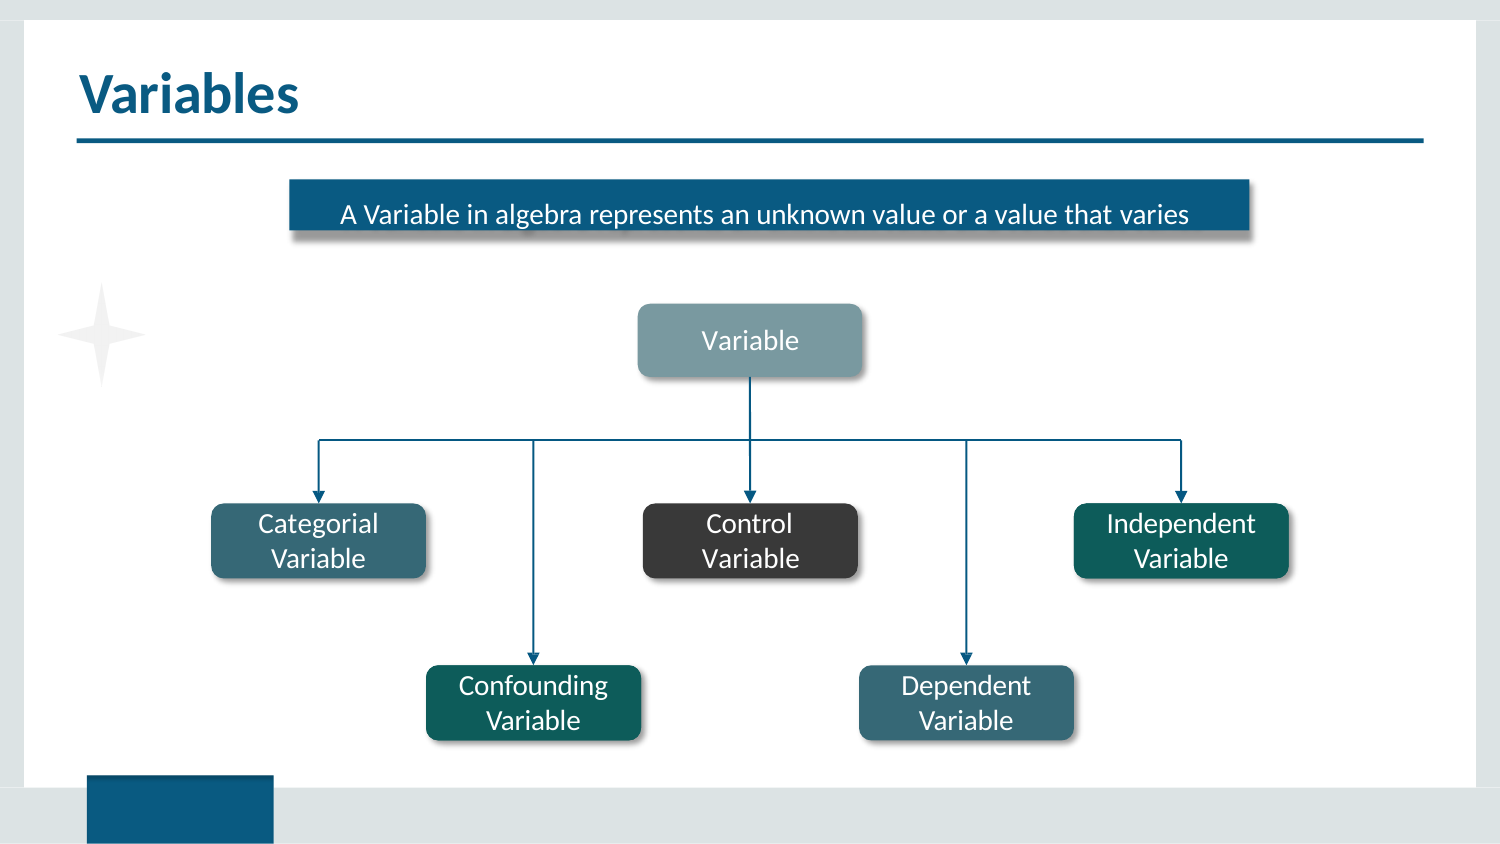

# Variables

A Variable in algebra represents an unknown value or a value that varies

Variable

Categorial
Variable
Control
Variable
Independent
Variable

Confounding
Variable
Dependent
Variable